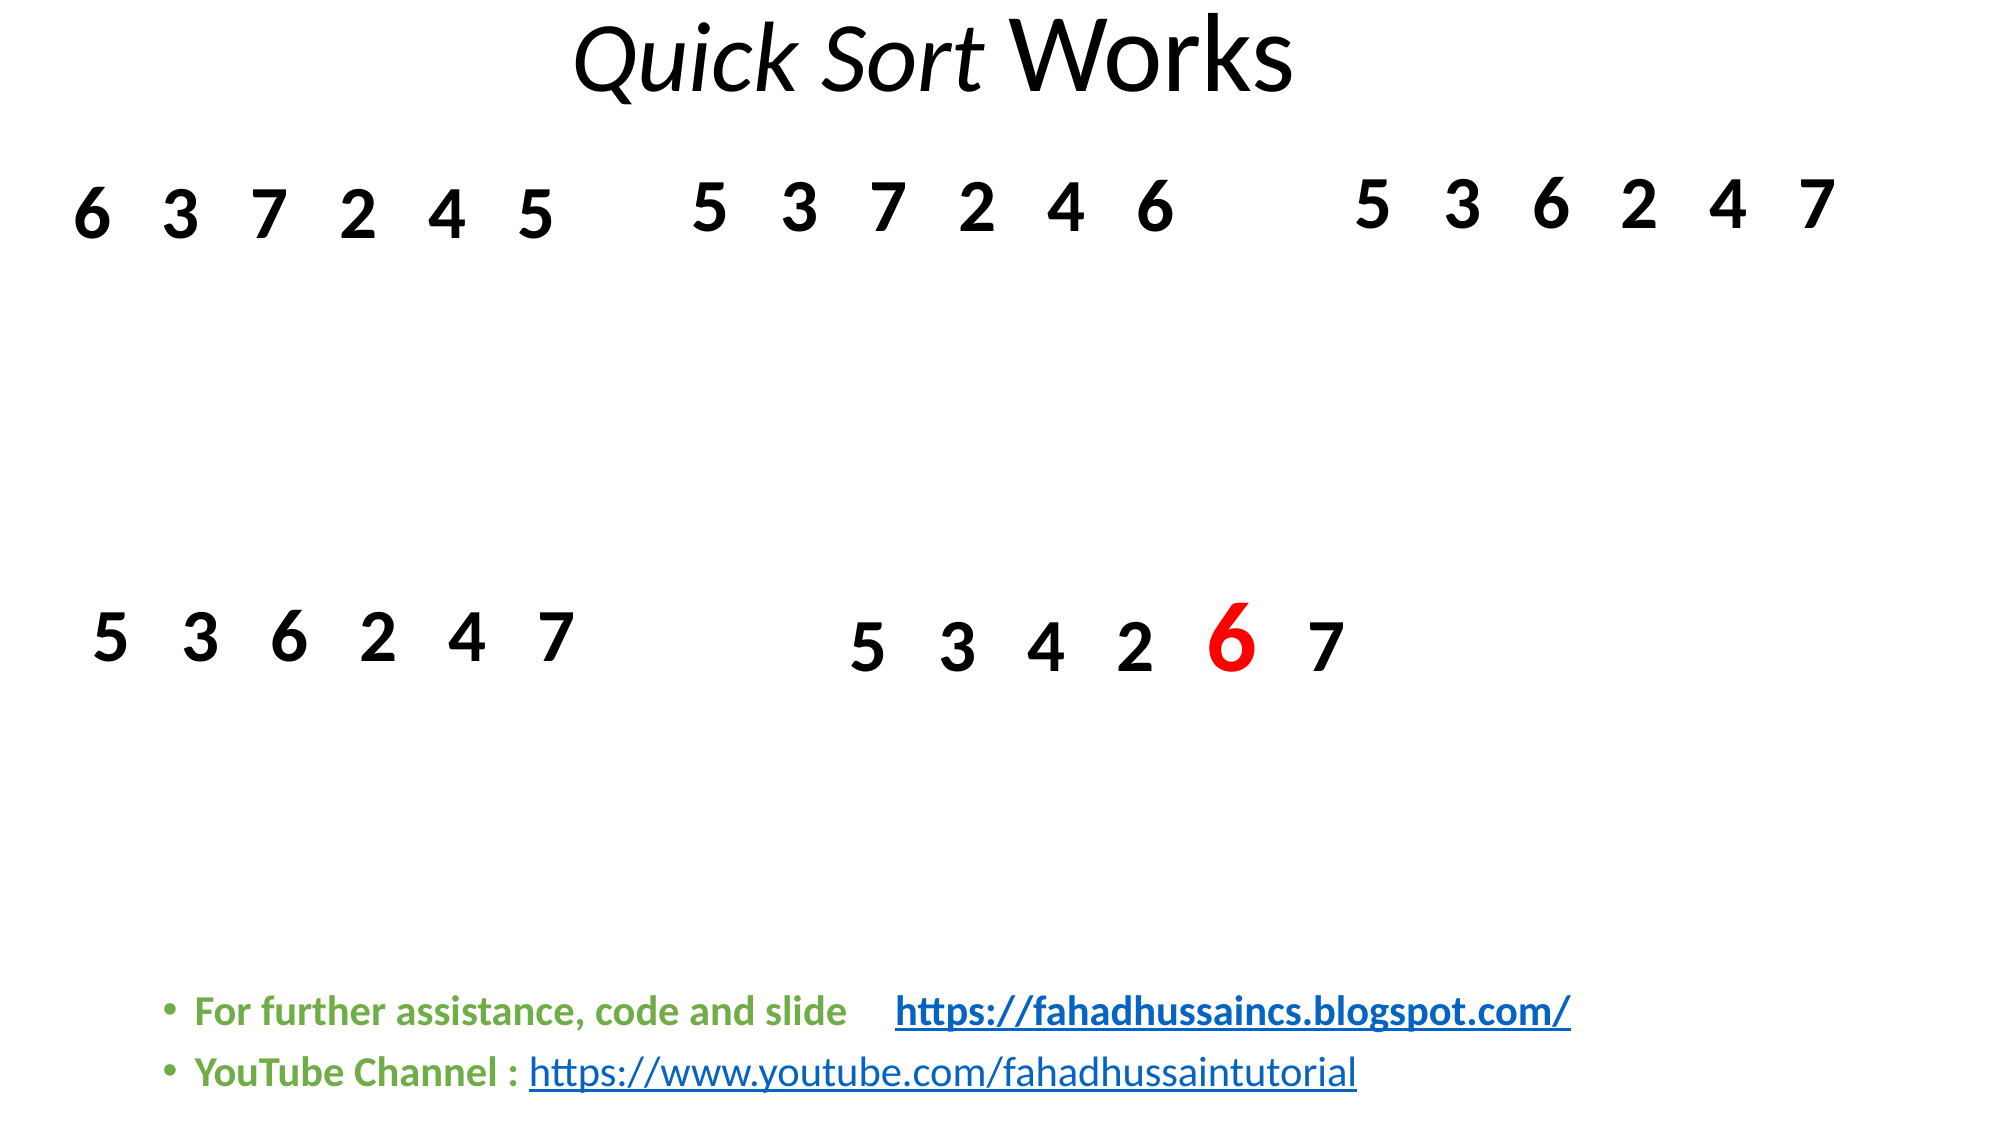

# Quick Sort Works

5   3   6   2   4   7
5   3   7   2   4   6
6   3   7   2   4   5
5   3   4   2   6   7
5   3   6   2   4   7
For further assistance, code and slide     https://fahadhussaincs.blogspot.com/
YouTube Channel : https://www.youtube.com/fahadhussaintutorial